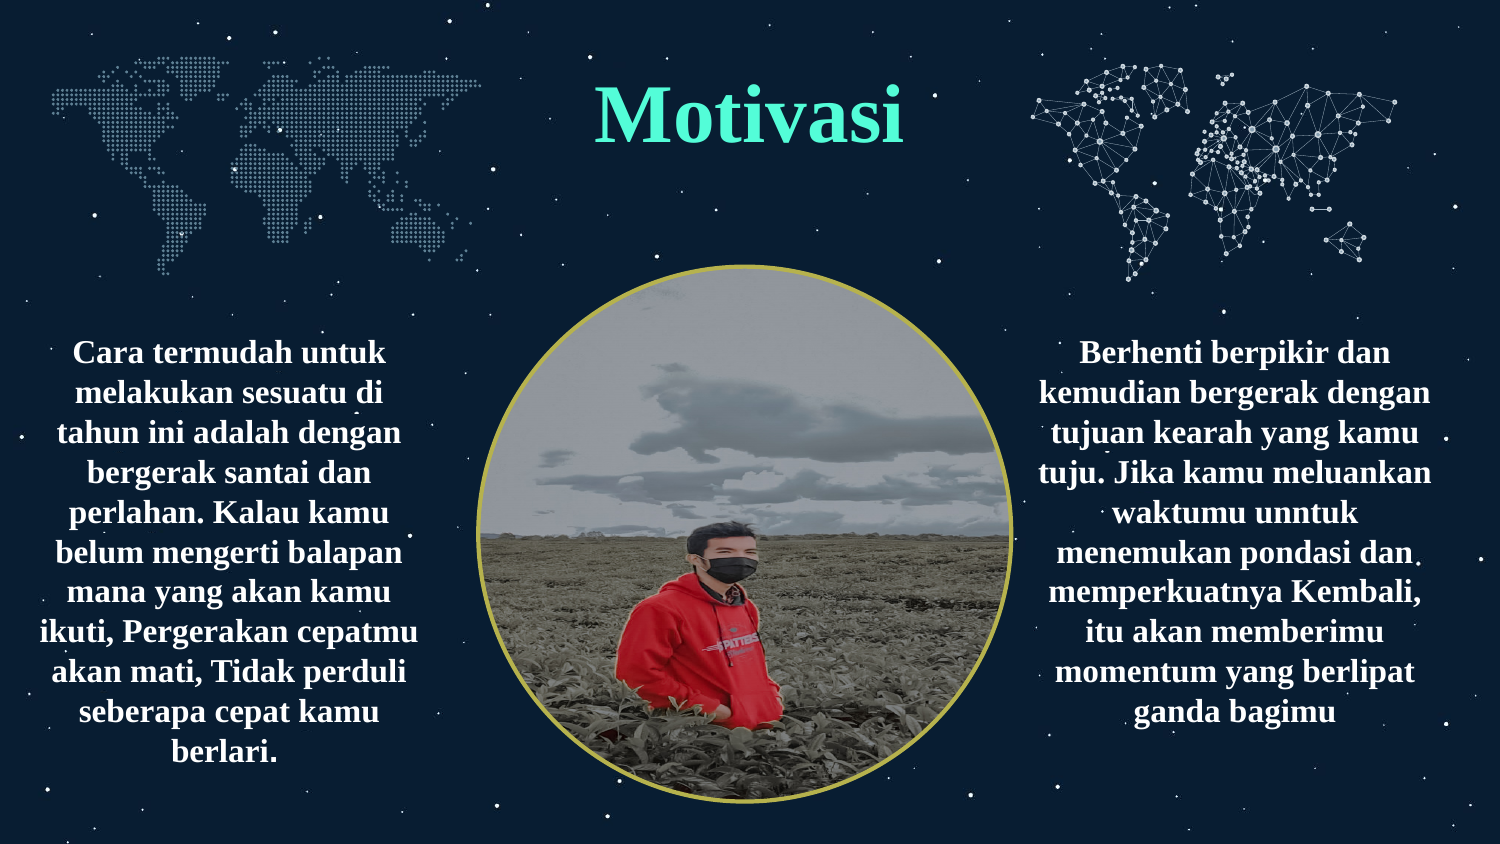

# Motivasi

Cara termudah untuk melakukan sesuatu di tahun ini adalah dengan bergerak santai dan perlahan. Kalau kamu belum mengerti balapan mana yang akan kamu ikuti, Pergerakan cepatmu akan mati, Tidak perduli seberapa cepat kamu berlari.
Berhenti berpikir dan kemudian bergerak dengan tujuan kearah yang kamu tuju. Jika kamu meluankan waktumu unntuk menemukan pondasi dan memperkuatnya Kembali, itu akan memberimu momentum yang berlipat ganda bagimu